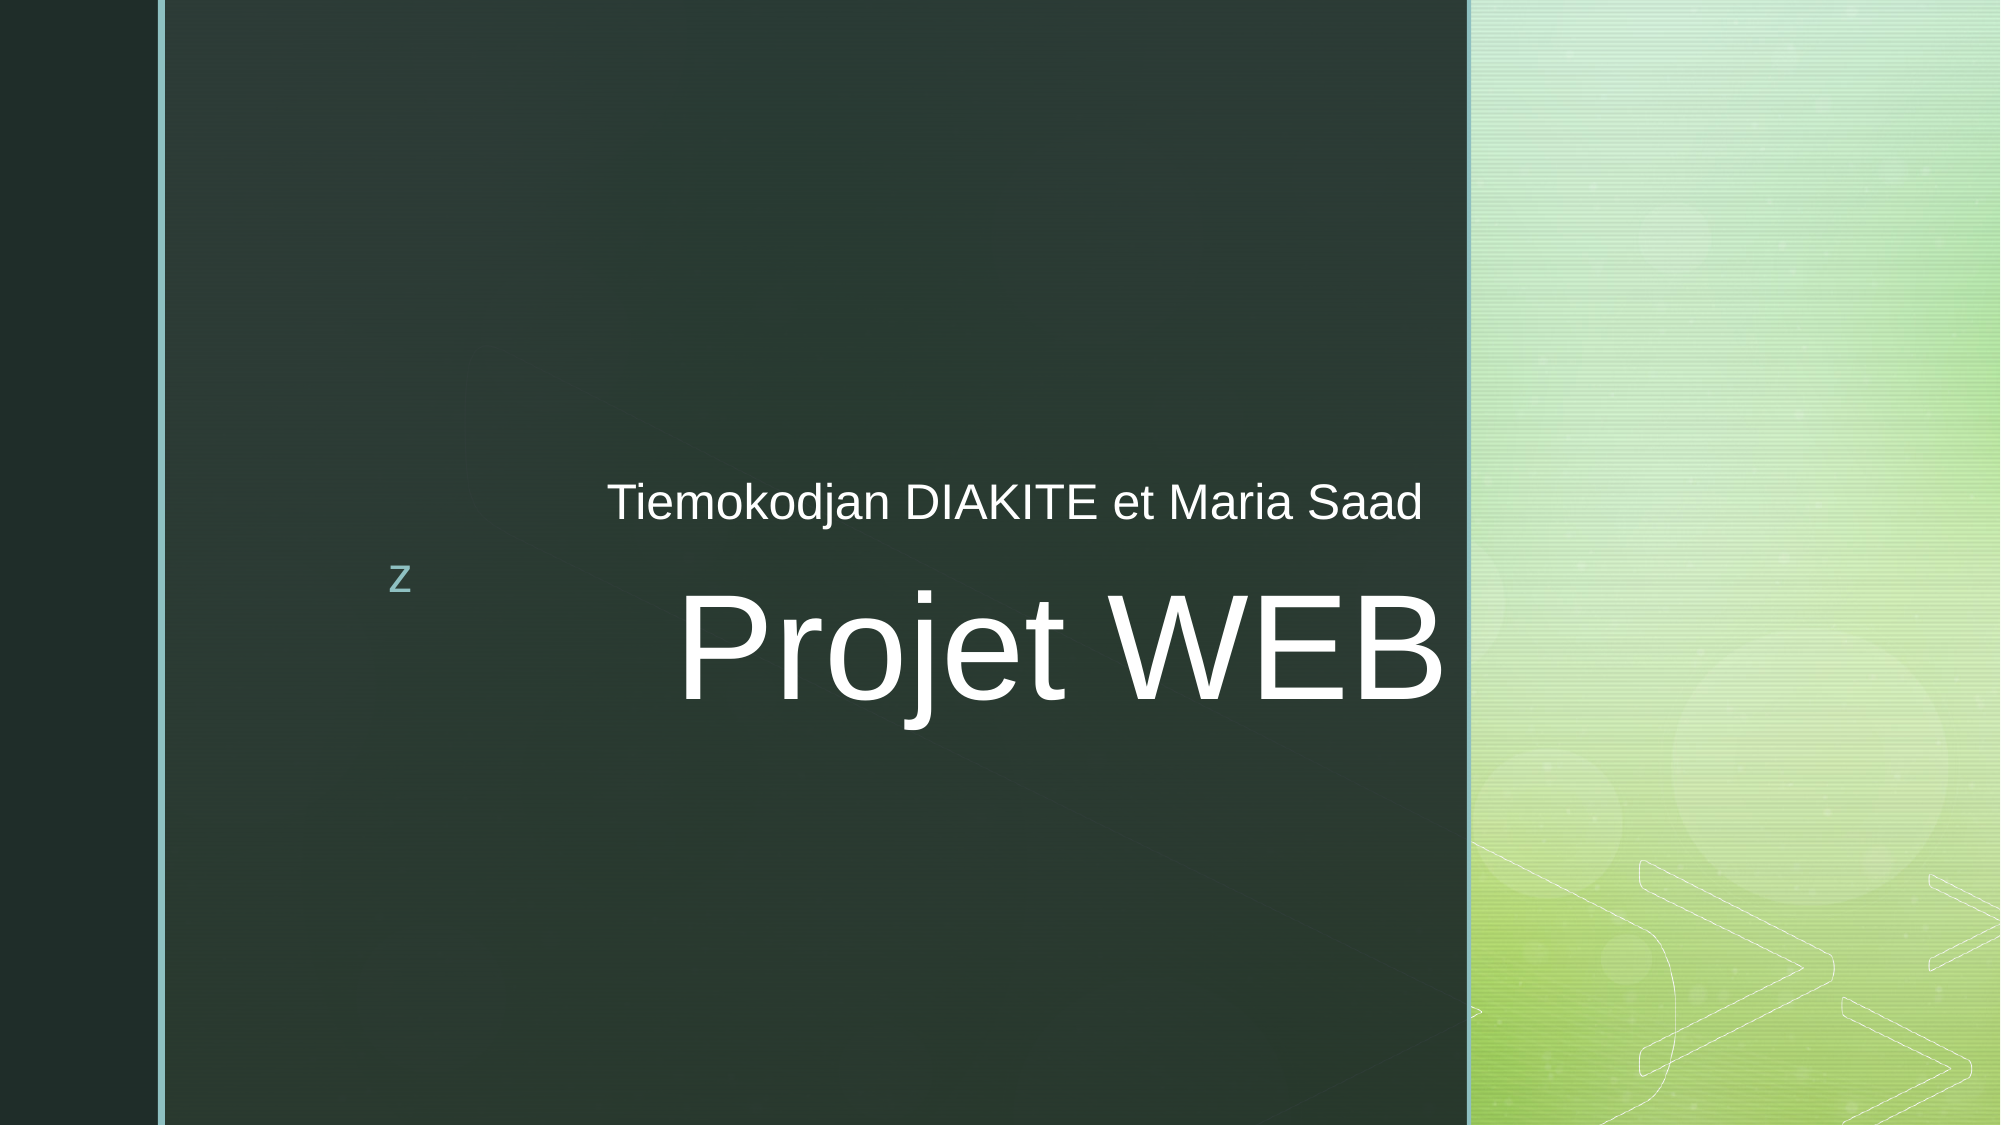

Tiemokodjan DIAKITE et Maria Saad
# Projet WEB